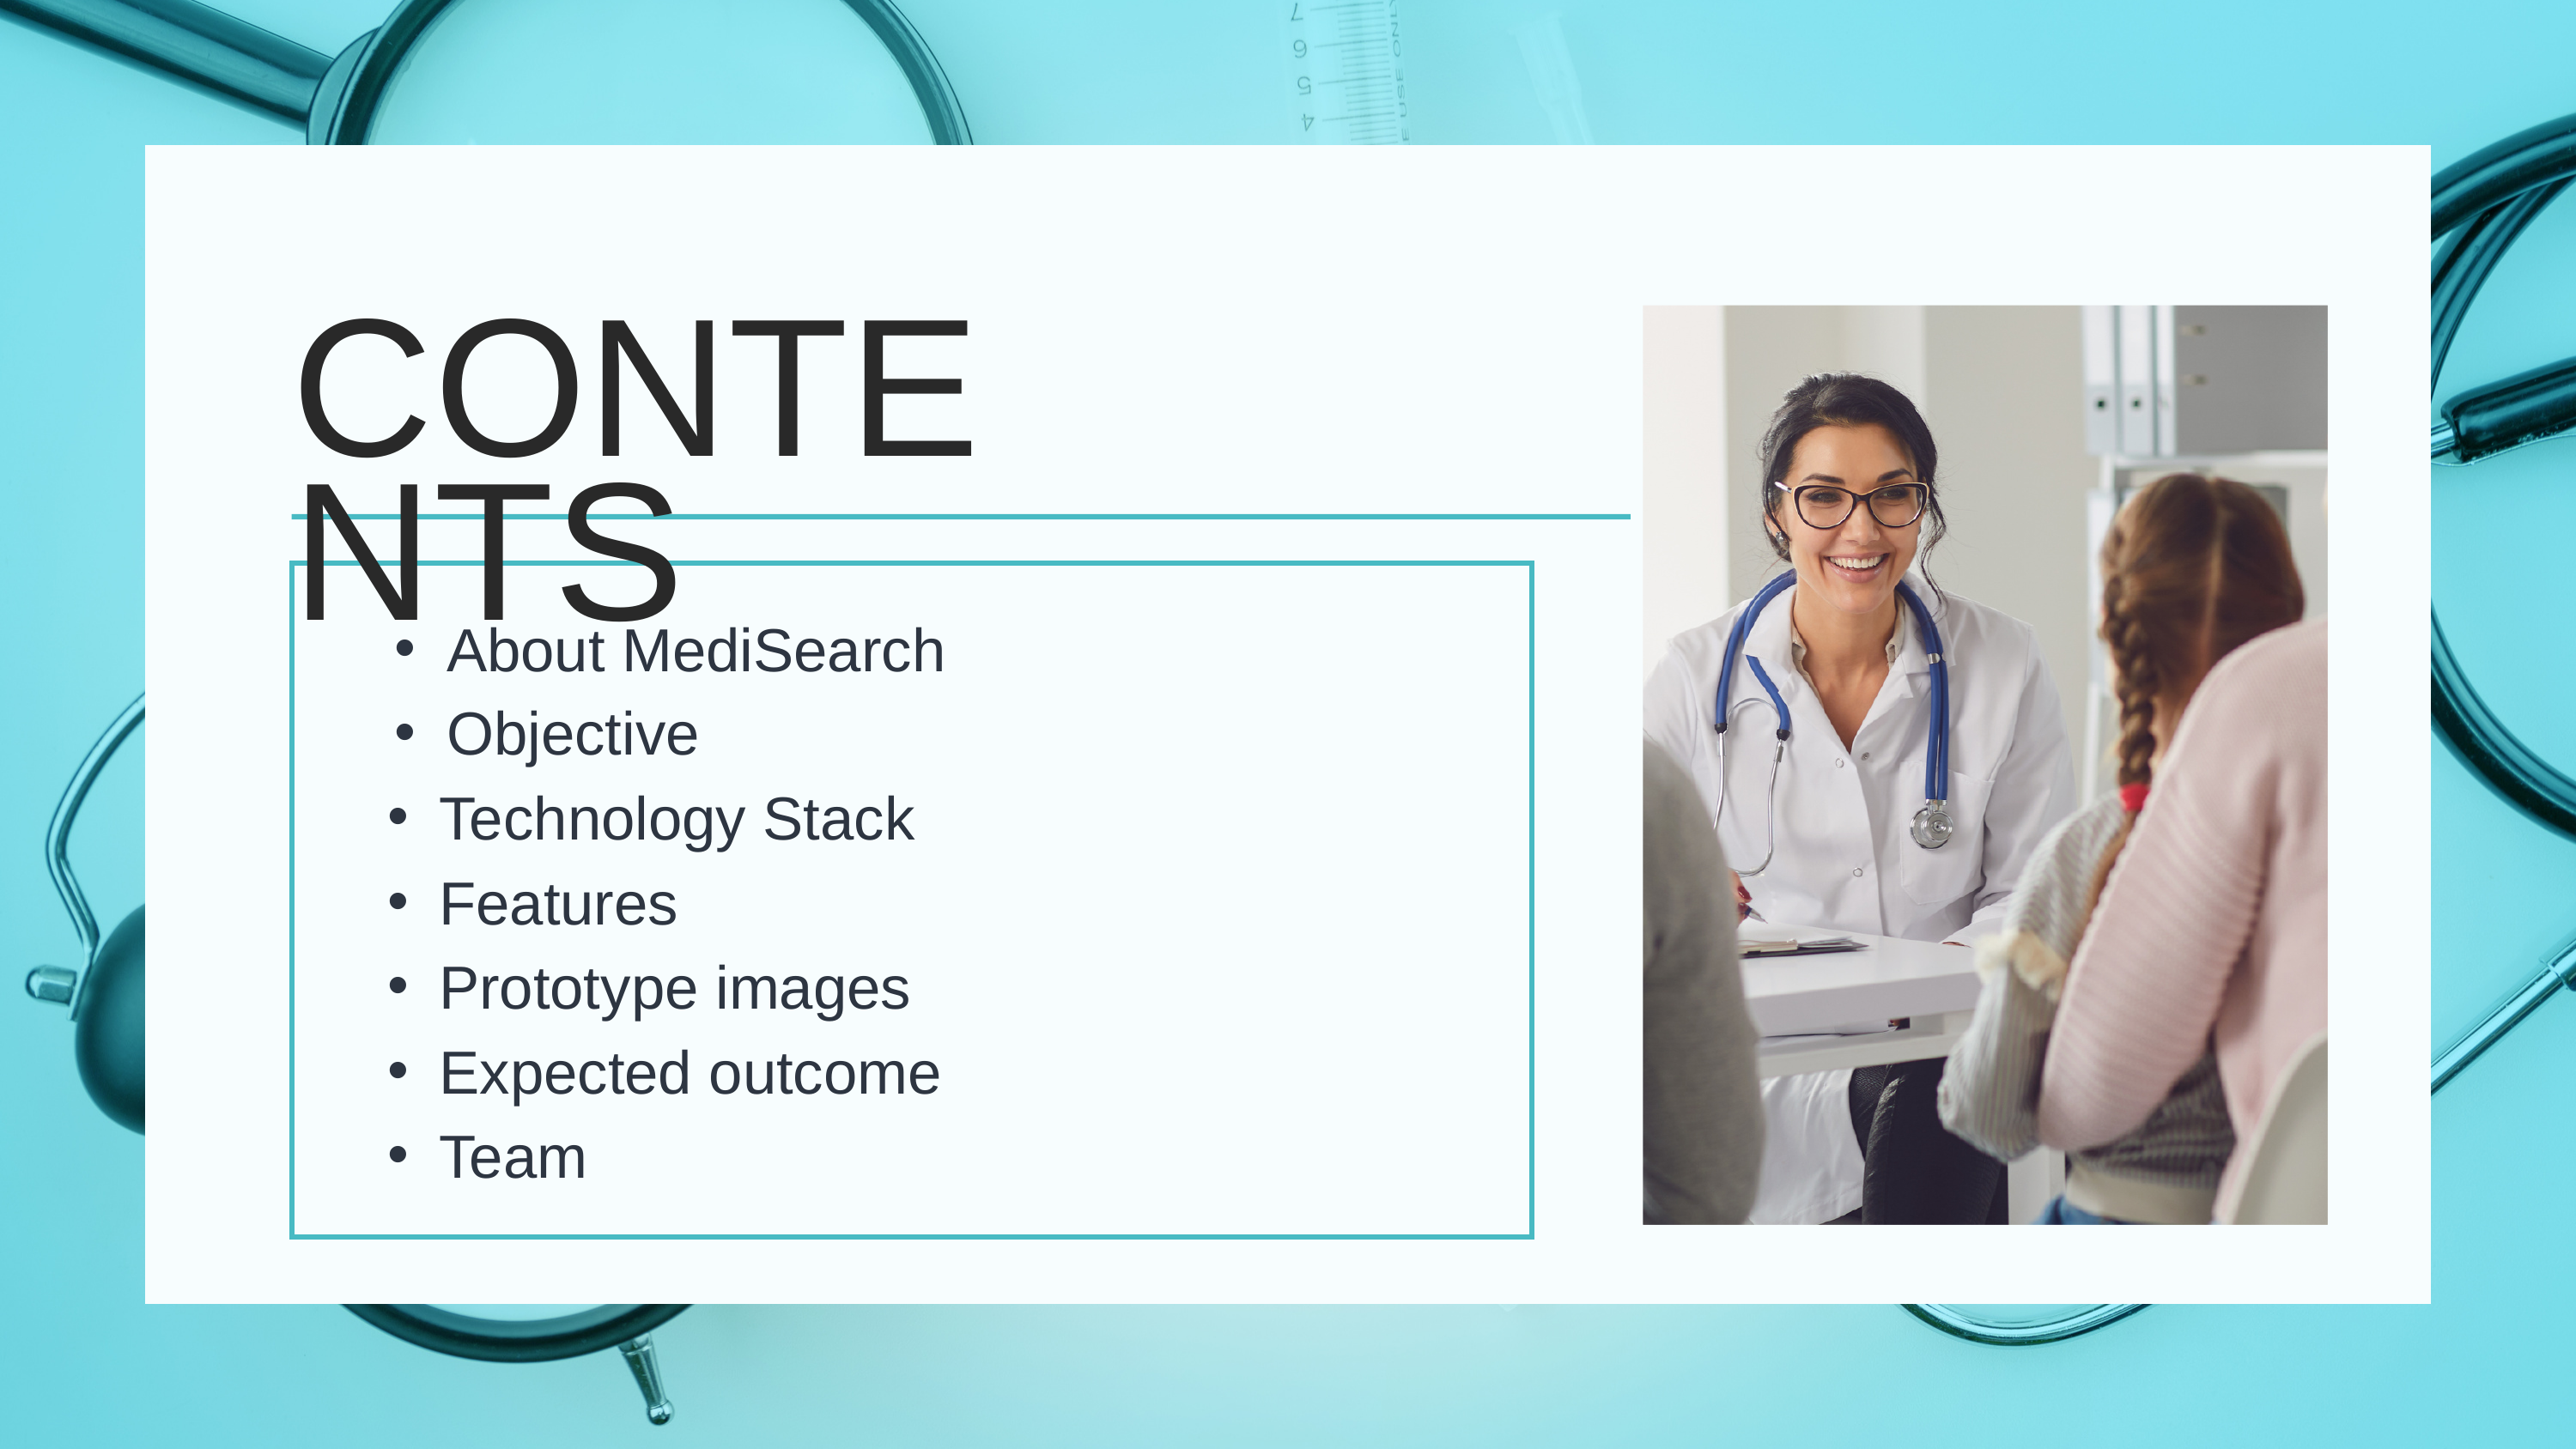

CONTENTS

About MediSearch
Objective
Technology Stack
Features
Prototype images
Expected outcome
Team